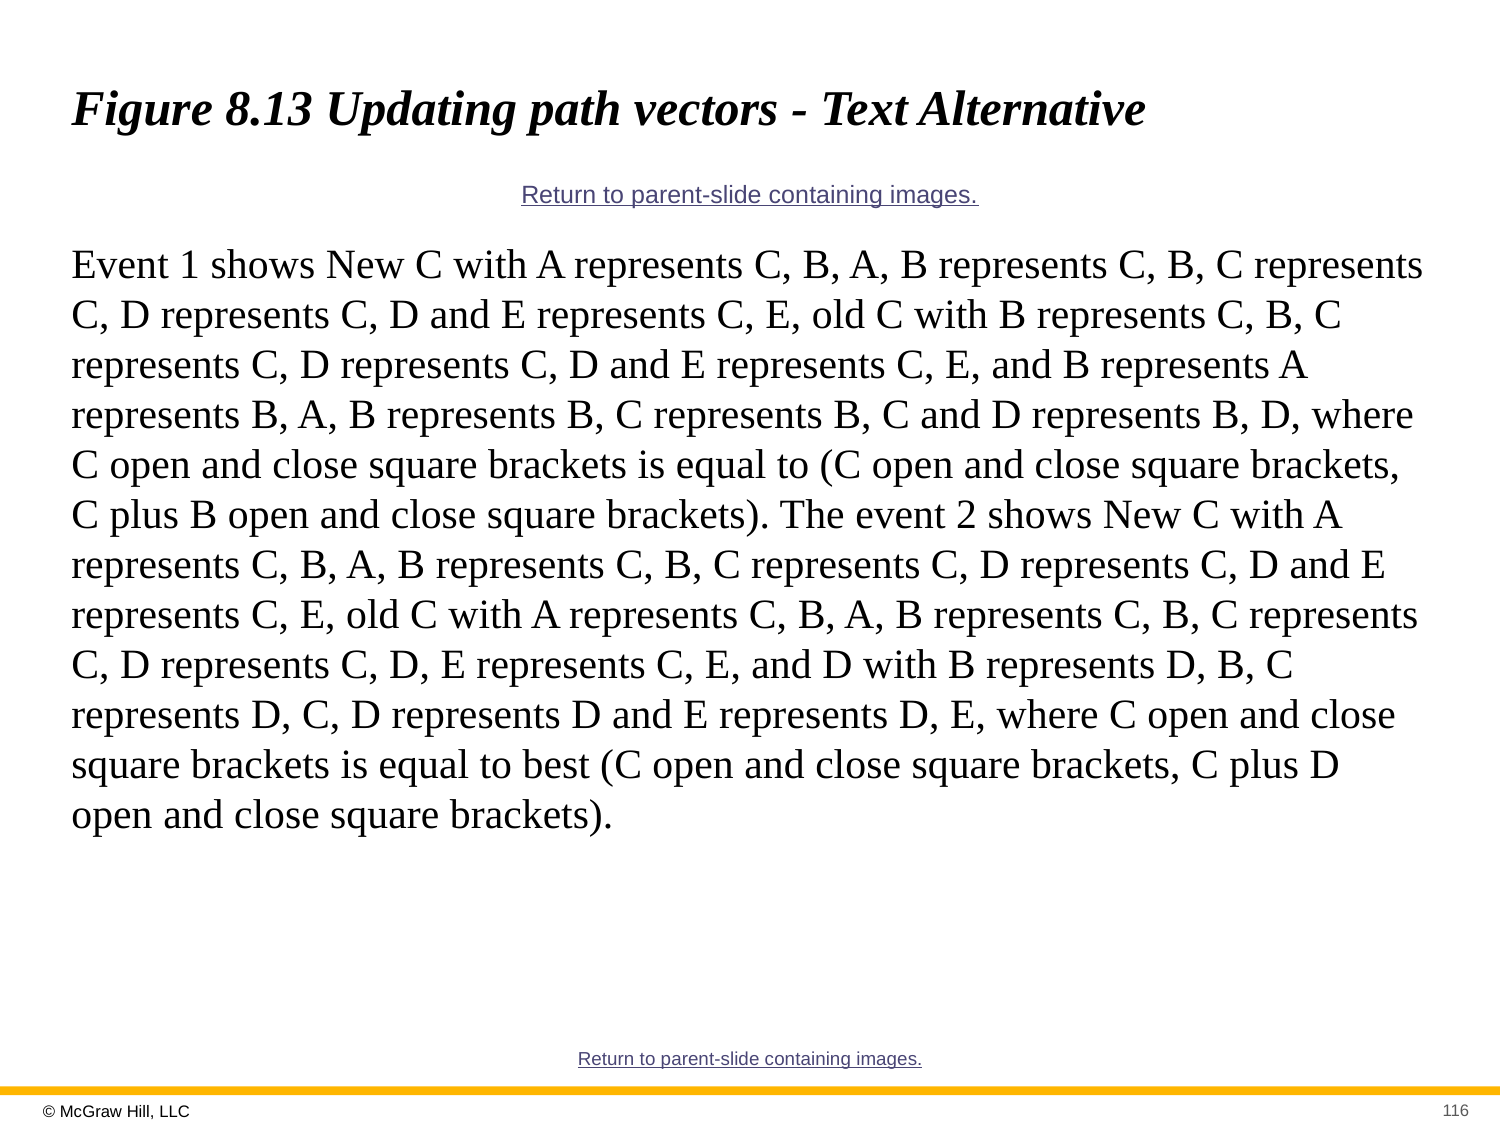

# Figure 8.13 Updating path vectors - Text Alternative
Return to parent-slide containing images.
Event 1 shows New C with A represents C, B, A, B represents C, B, C represents C, D represents C, D and E represents C, E, old C with B represents C, B, C represents C, D represents C, D and E represents C, E, and B represents A represents B, A, B represents B, C represents B, C and D represents B, D, where C open and close square brackets is equal to (C open and close square brackets, C plus B open and close square brackets). The event 2 shows New C with A represents C, B, A, B represents C, B, C represents C, D represents C, D and E represents C, E, old C with A represents C, B, A, B represents C, B, C represents C, D represents C, D, E represents C, E, and D with B represents D, B, C represents D, C, D represents D and E represents D, E, where C open and close square brackets is equal to best (C open and close square brackets, C plus D open and close square brackets).
Return to parent-slide containing images.
116